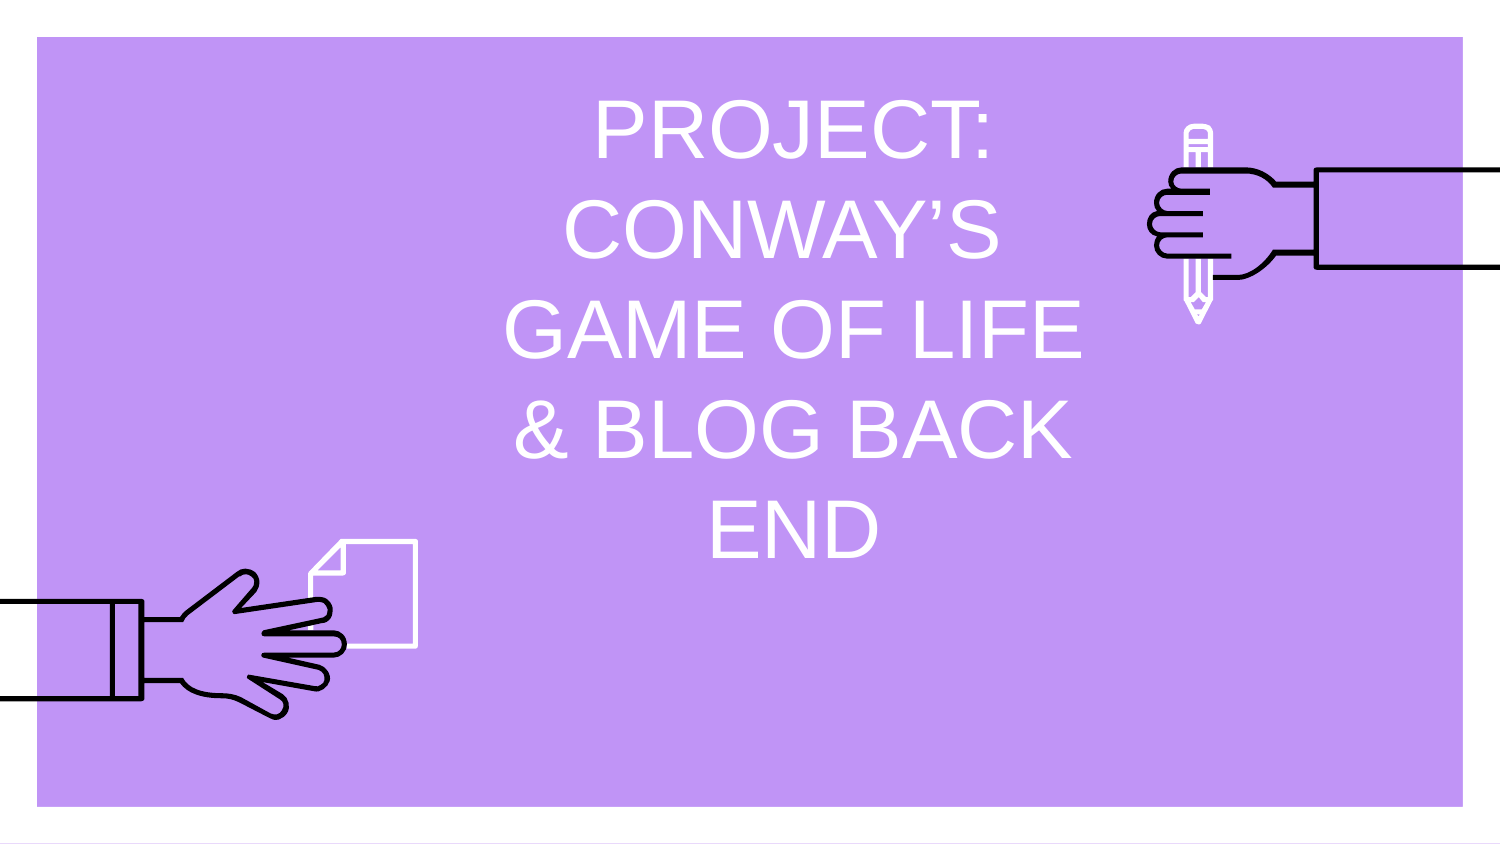

# PROJECT: CONWAY’S GAME OF LIFE & BLOG BACK END